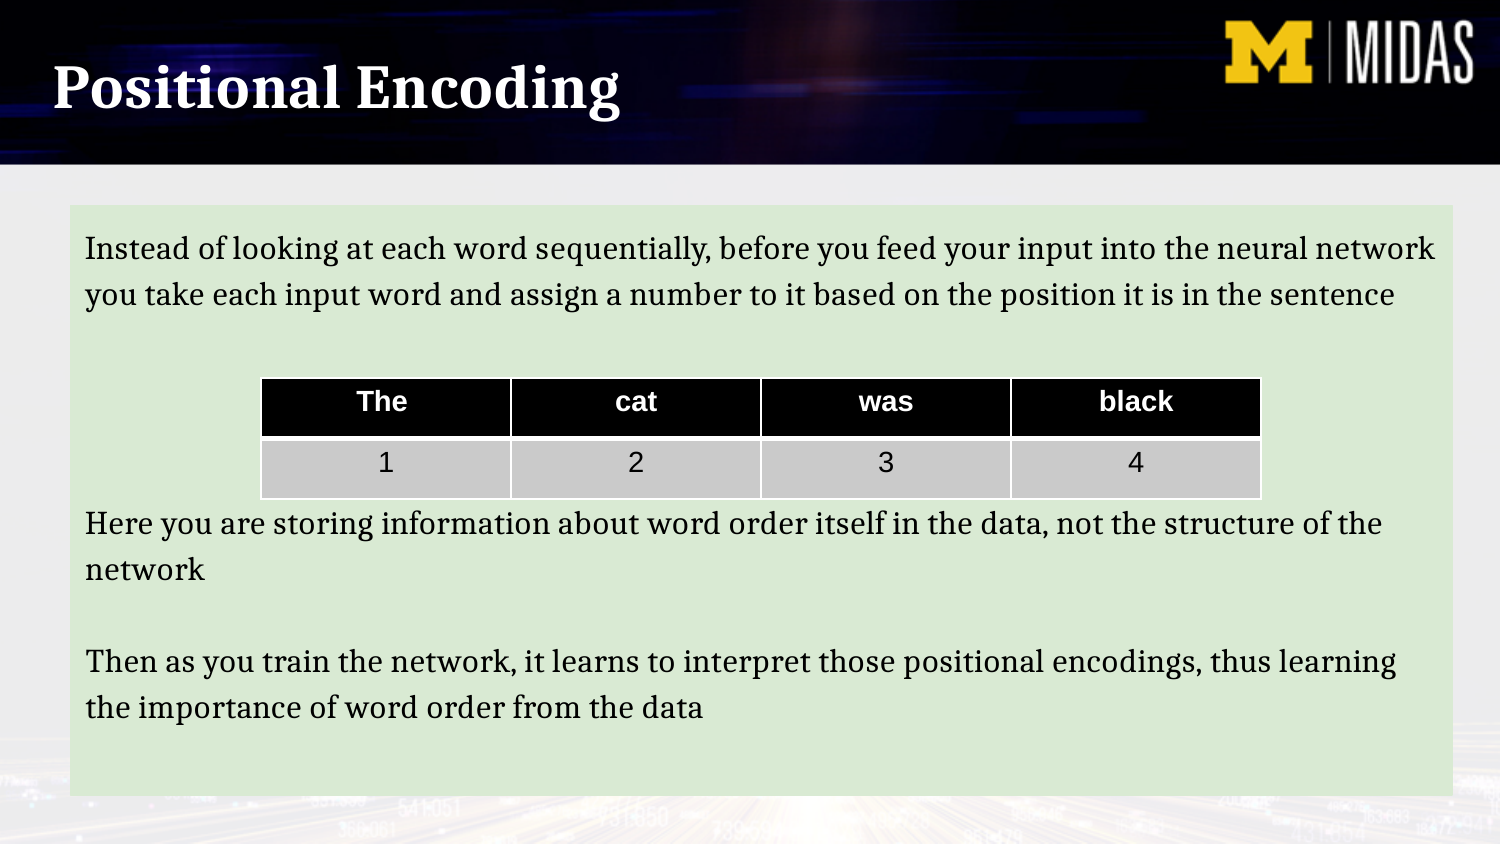

Positional Encoding

Instead of looking at each word sequentially, before you feed your input into the neural network you take each input word and assign a number to it based on the position it is in the sentence

Here you are storing information about word order itself in the data, not the structure of the network

Then as you train the network, it learns to interpret those positional encodings, thus learning the importance of word order from the data
| The | cat | was | black |
| --- | --- | --- | --- |
| 1 | 2 | 3 | 4 |